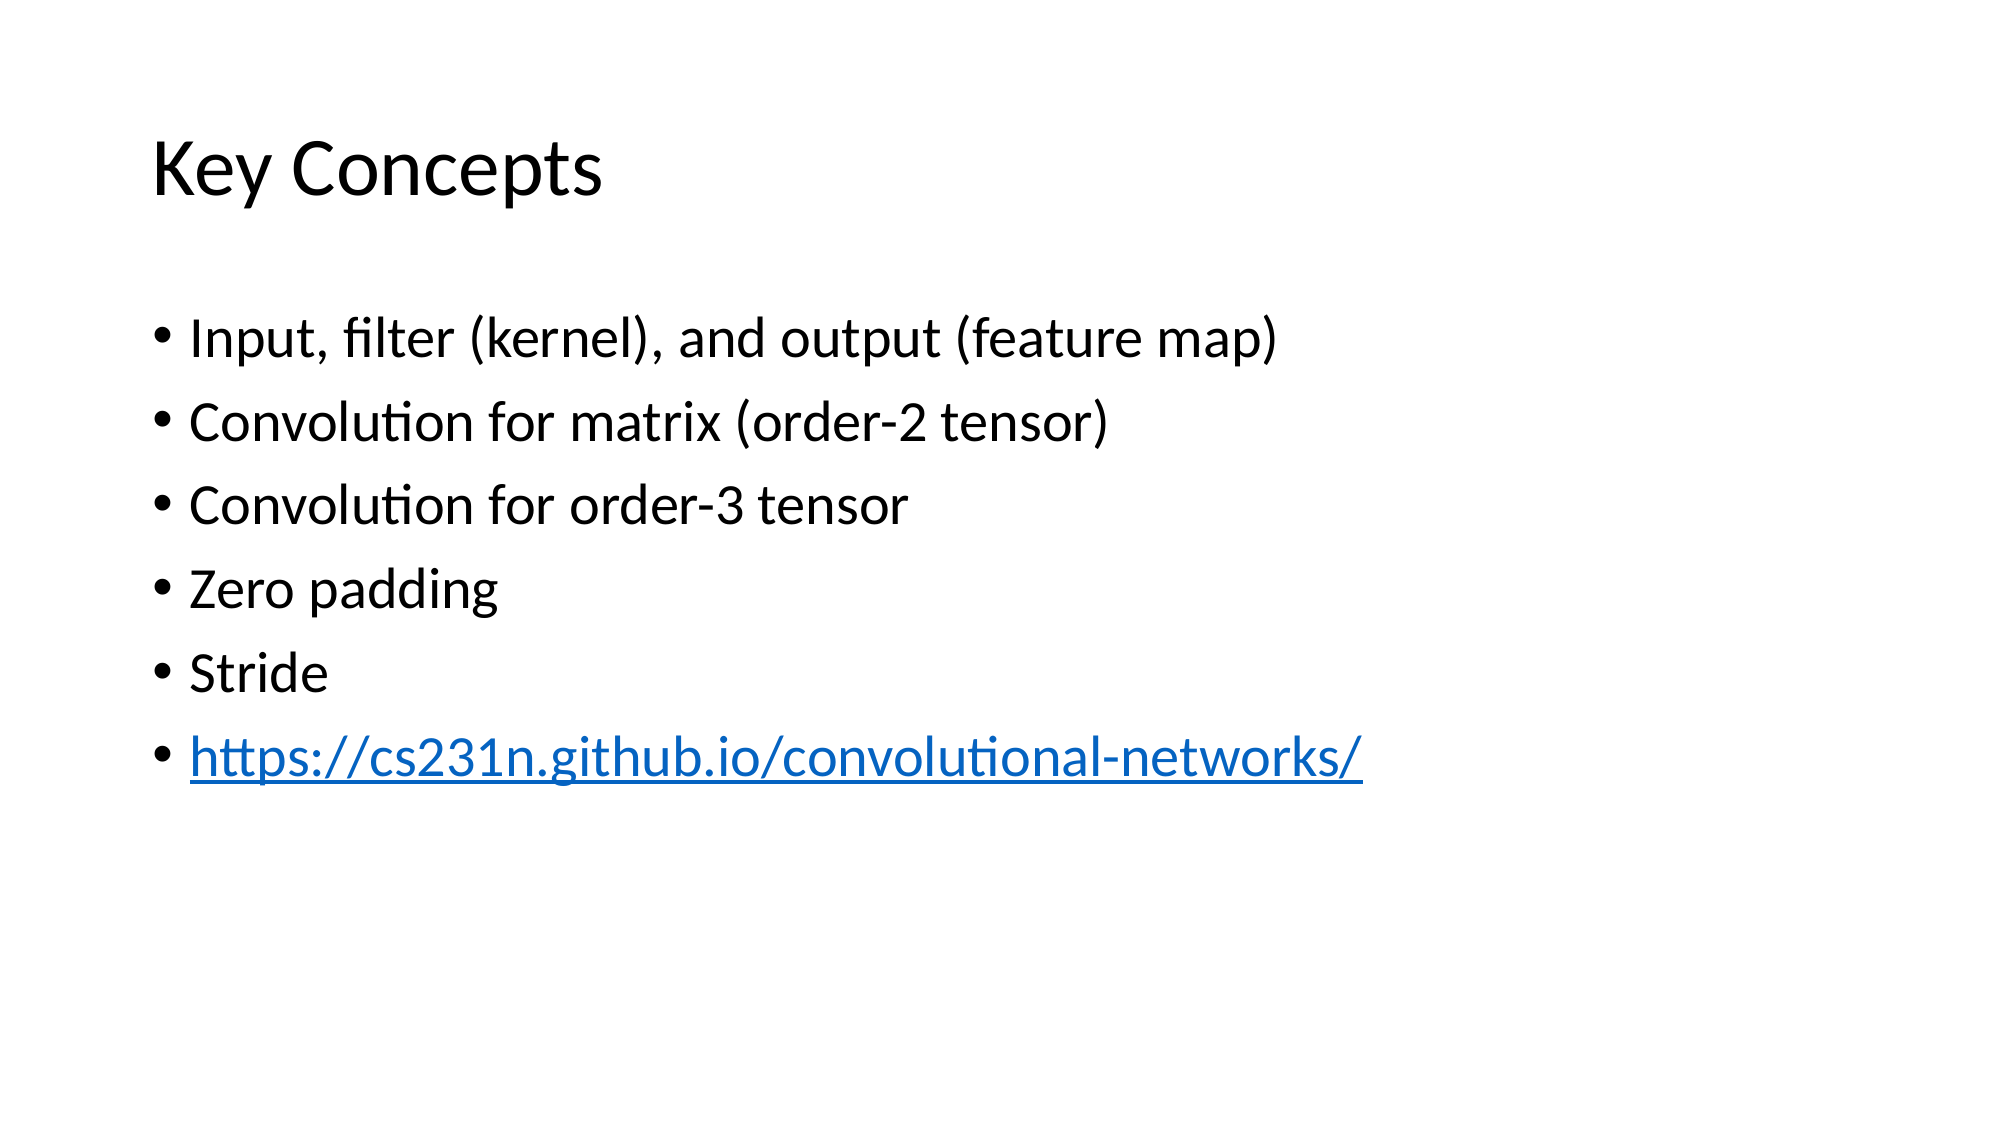

# Key Concepts
Input, filter (kernel), and output (feature map)
Convolution for matrix (order-2 tensor)
Convolution for order-3 tensor
Zero padding
Stride
https://cs231n.github.io/convolutional-networks/